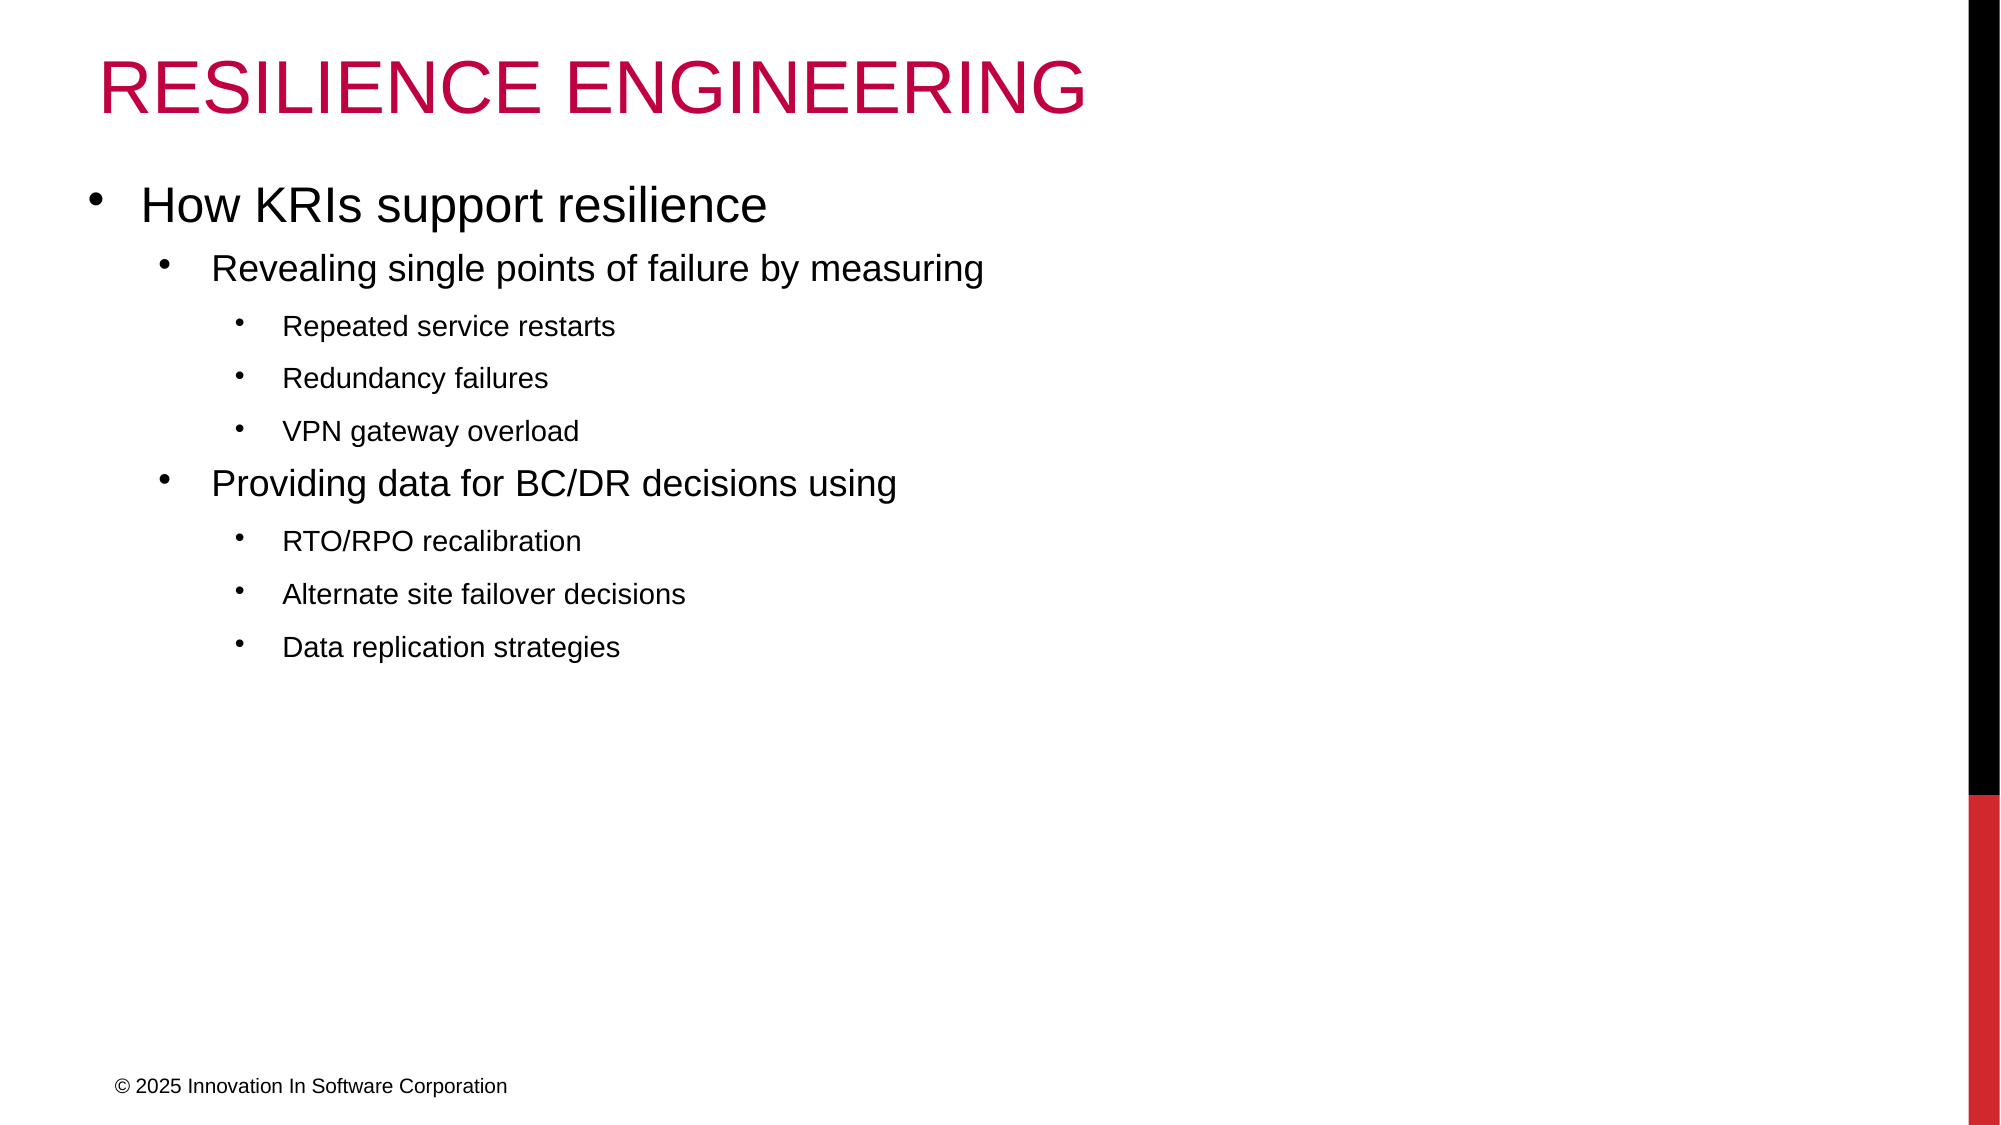

# Resilience Engineering
How KRIs support resilience
Revealing single points of failure by measuring
Repeated service restarts
Redundancy failures
VPN gateway overload
Providing data for BC/DR decisions using
RTO/RPO recalibration
Alternate site failover decisions
Data replication strategies
© 2025 Innovation In Software Corporation